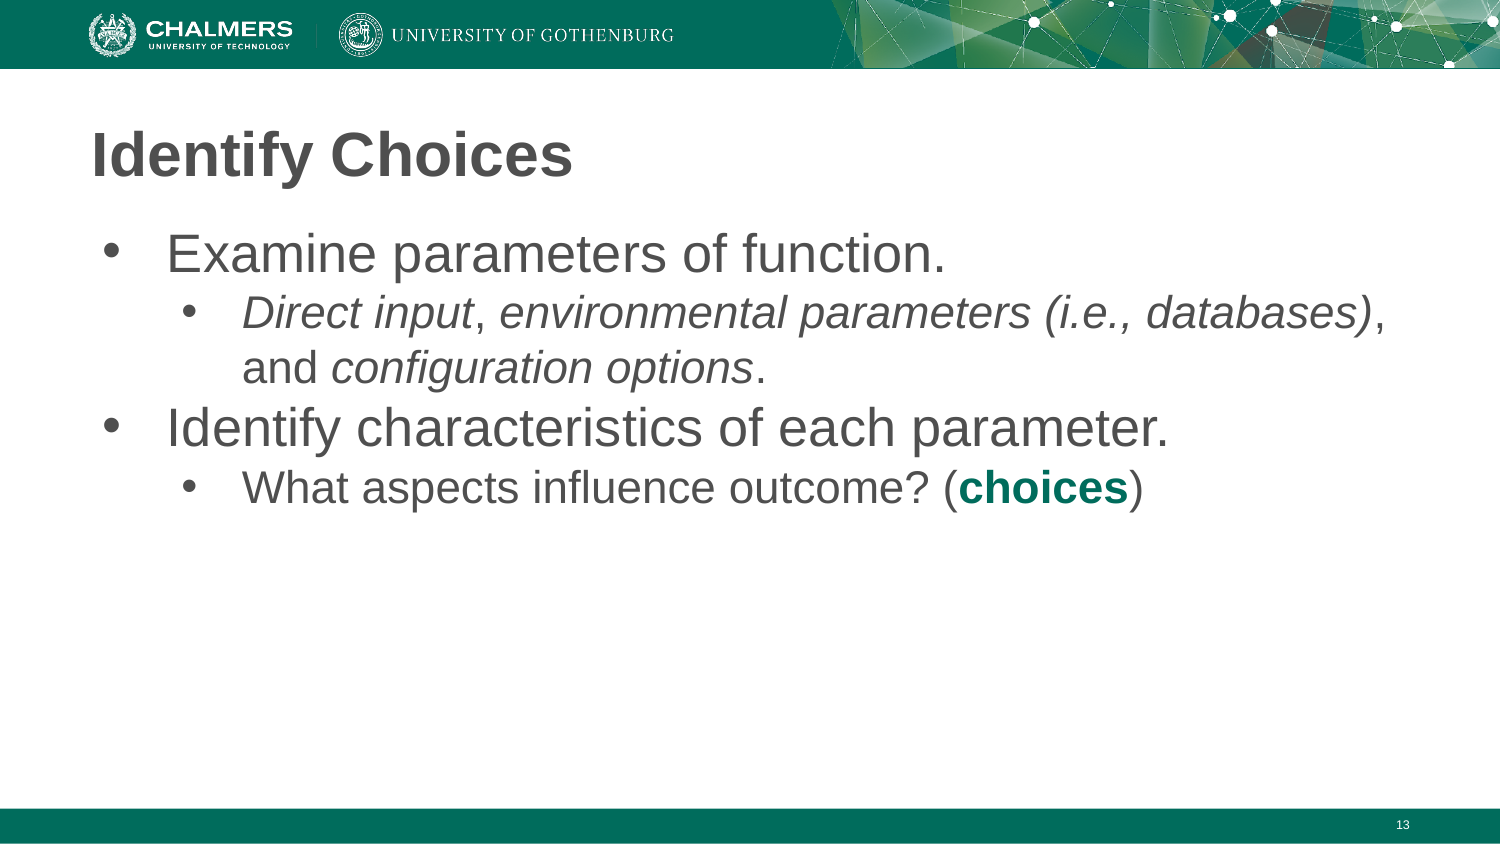

# Identify Choices
Examine parameters of function.
Direct input, environmental parameters (i.e., databases), and configuration options.
Identify characteristics of each parameter.
What aspects influence outcome? (choices)
13